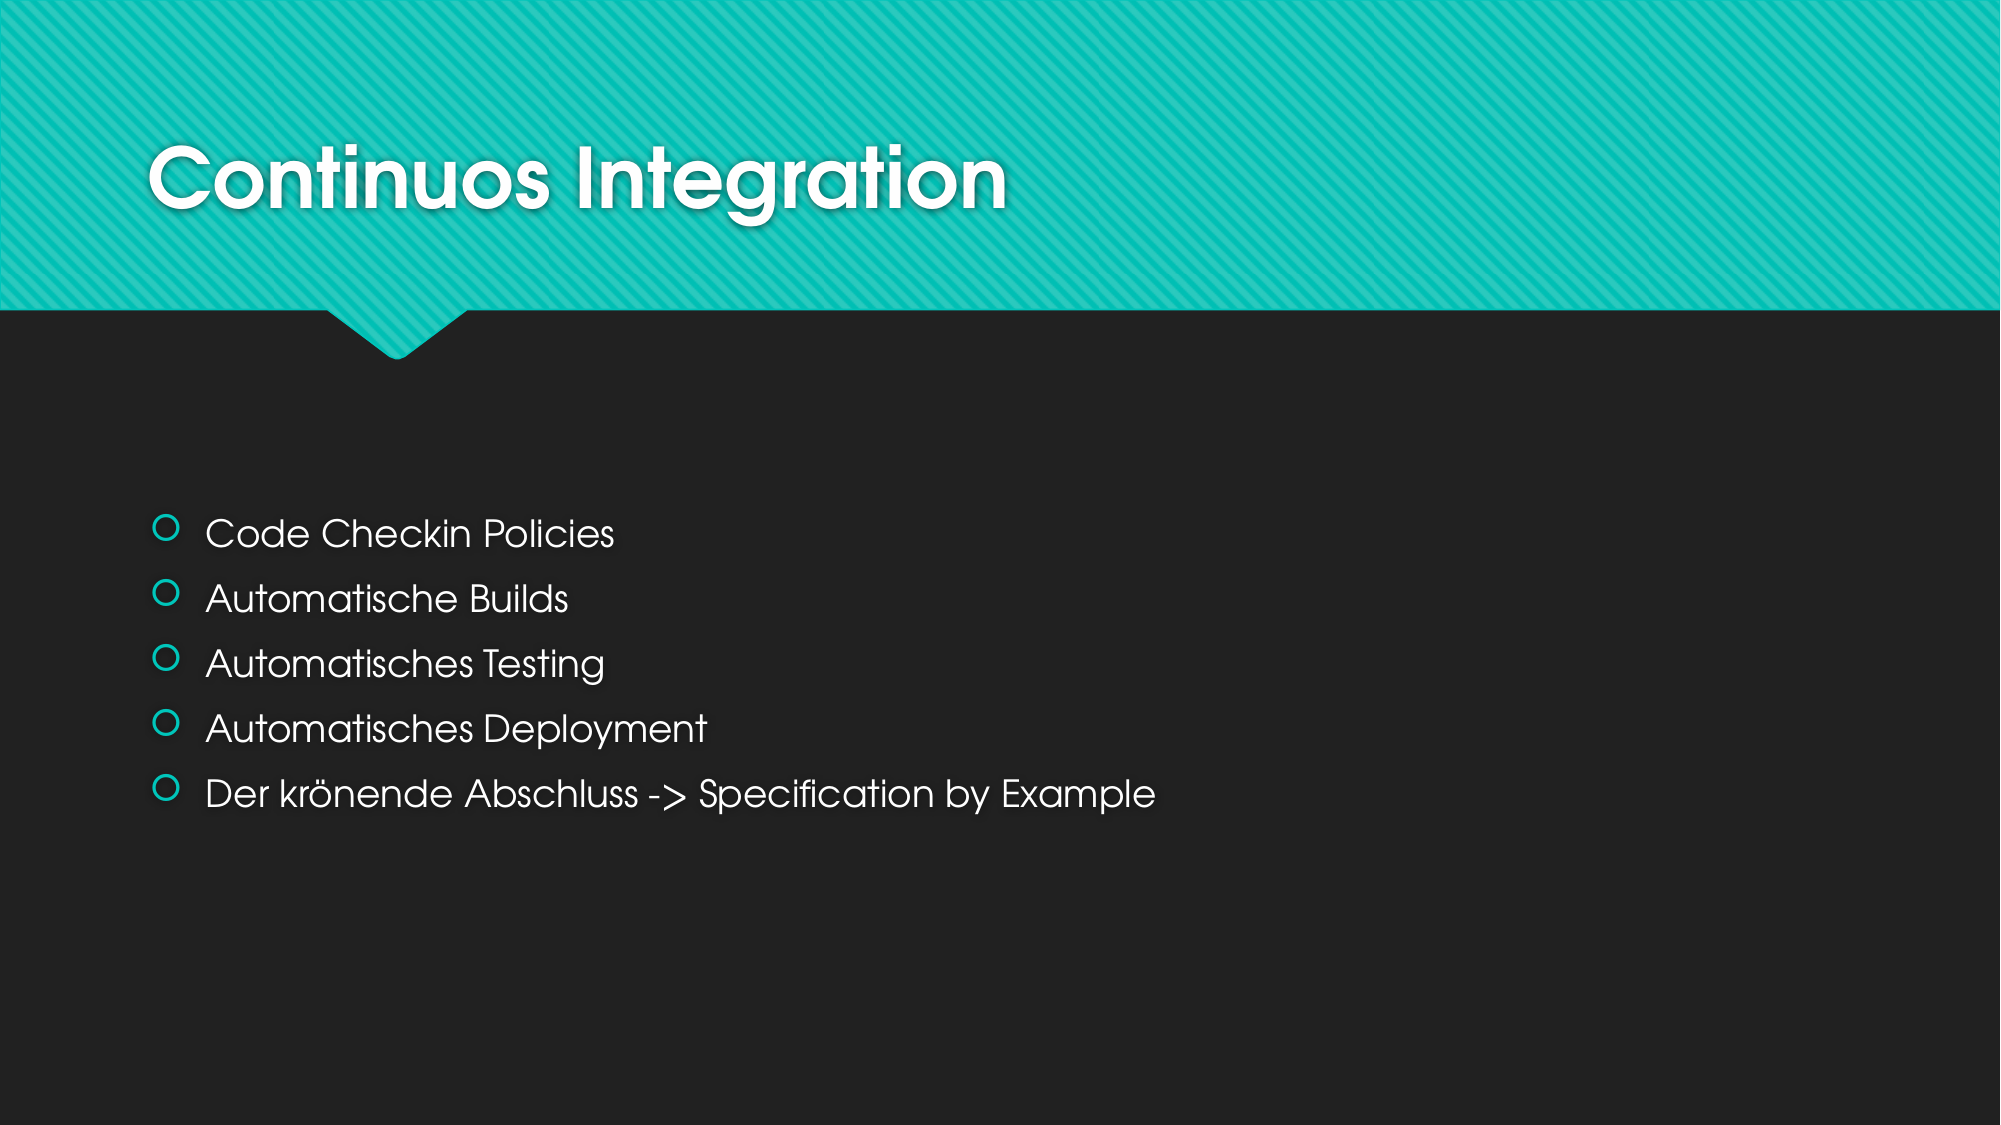

# Continuos Integration
Code Checkin Policies
Automatische Builds
Automatisches Testing
Automatisches Deployment
Der krönende Abschluss -> Specification by Example